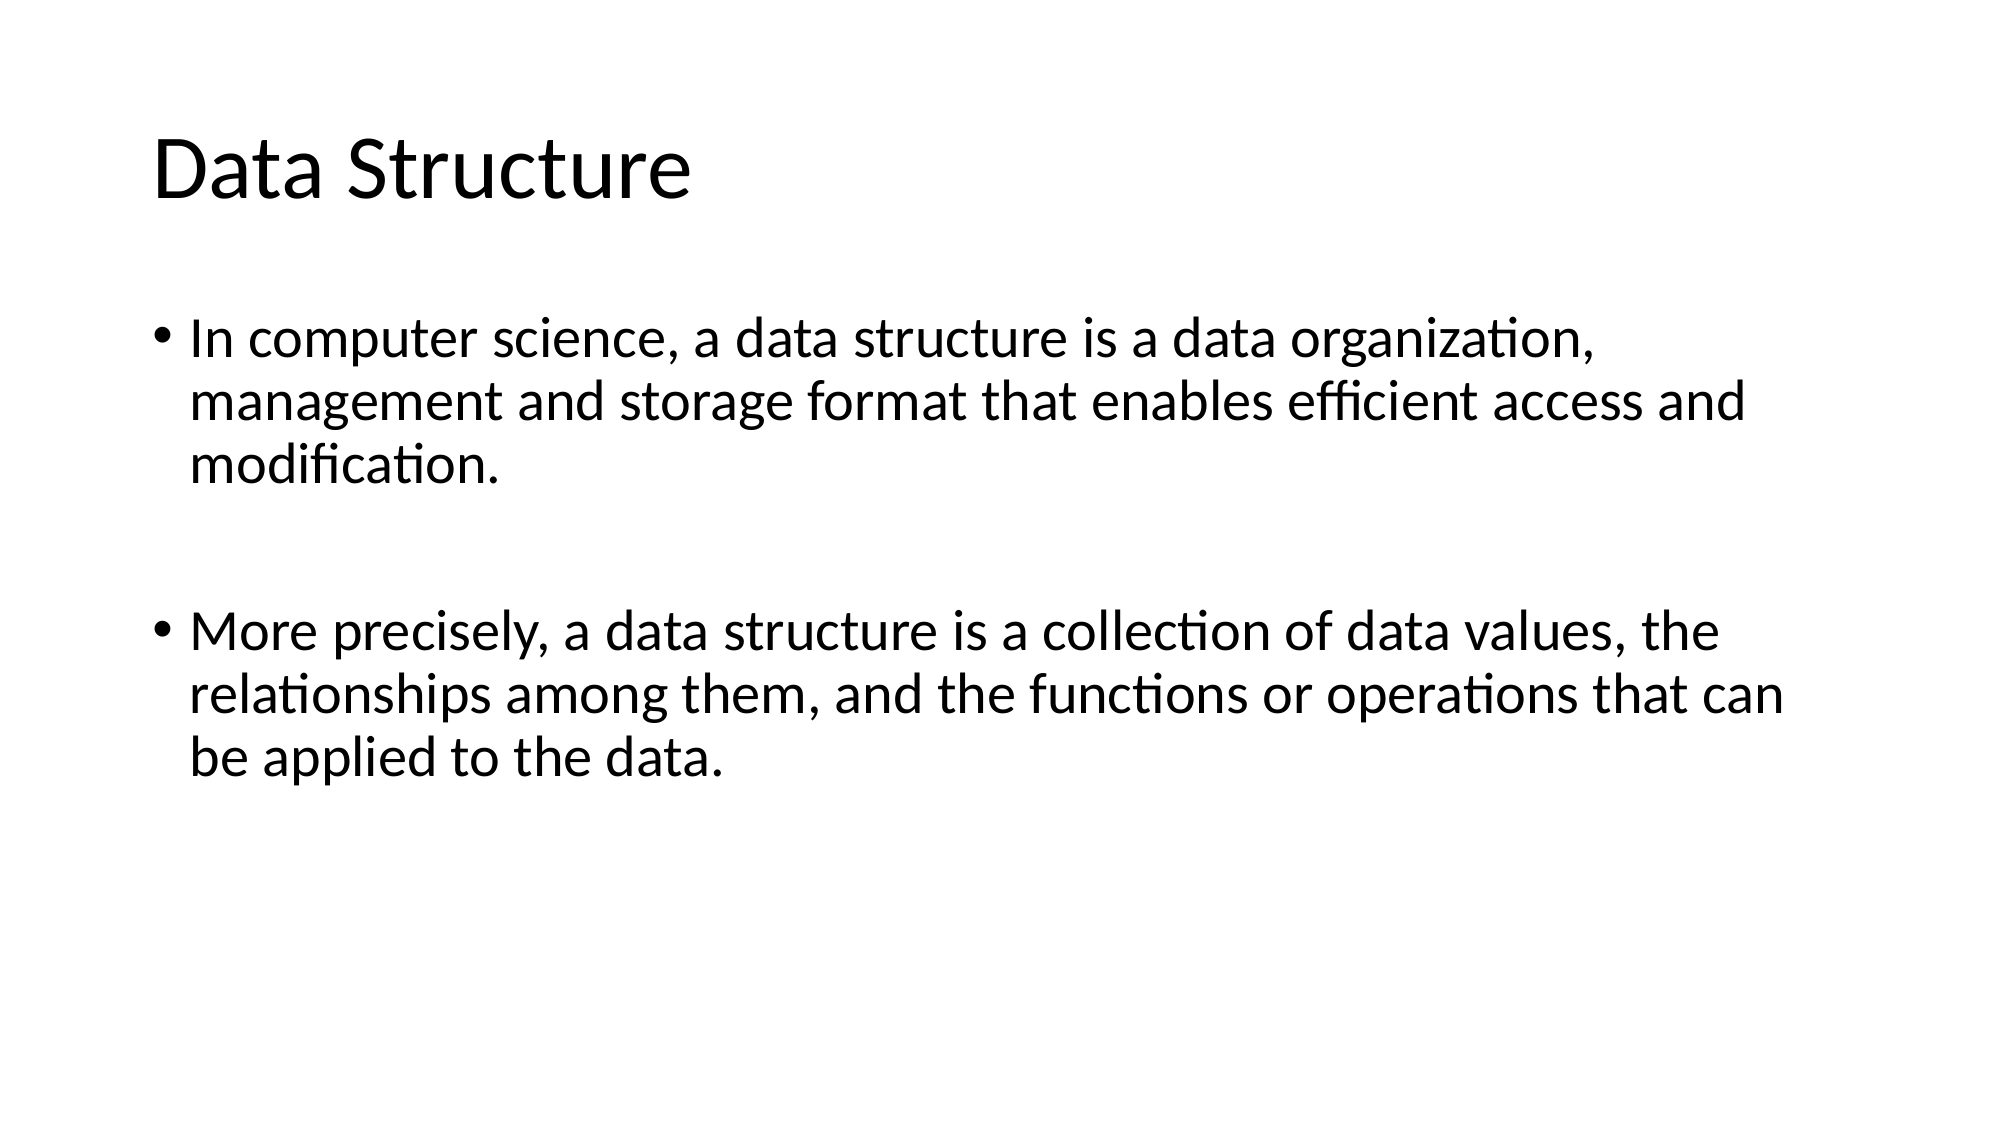

# Data Structure
In computer science, a data structure is a data organization, management and storage format that enables efficient access and modification.

More precisely, a data structure is a collection of data values, the relationships among them, and the functions or operations that can be applied to the data.